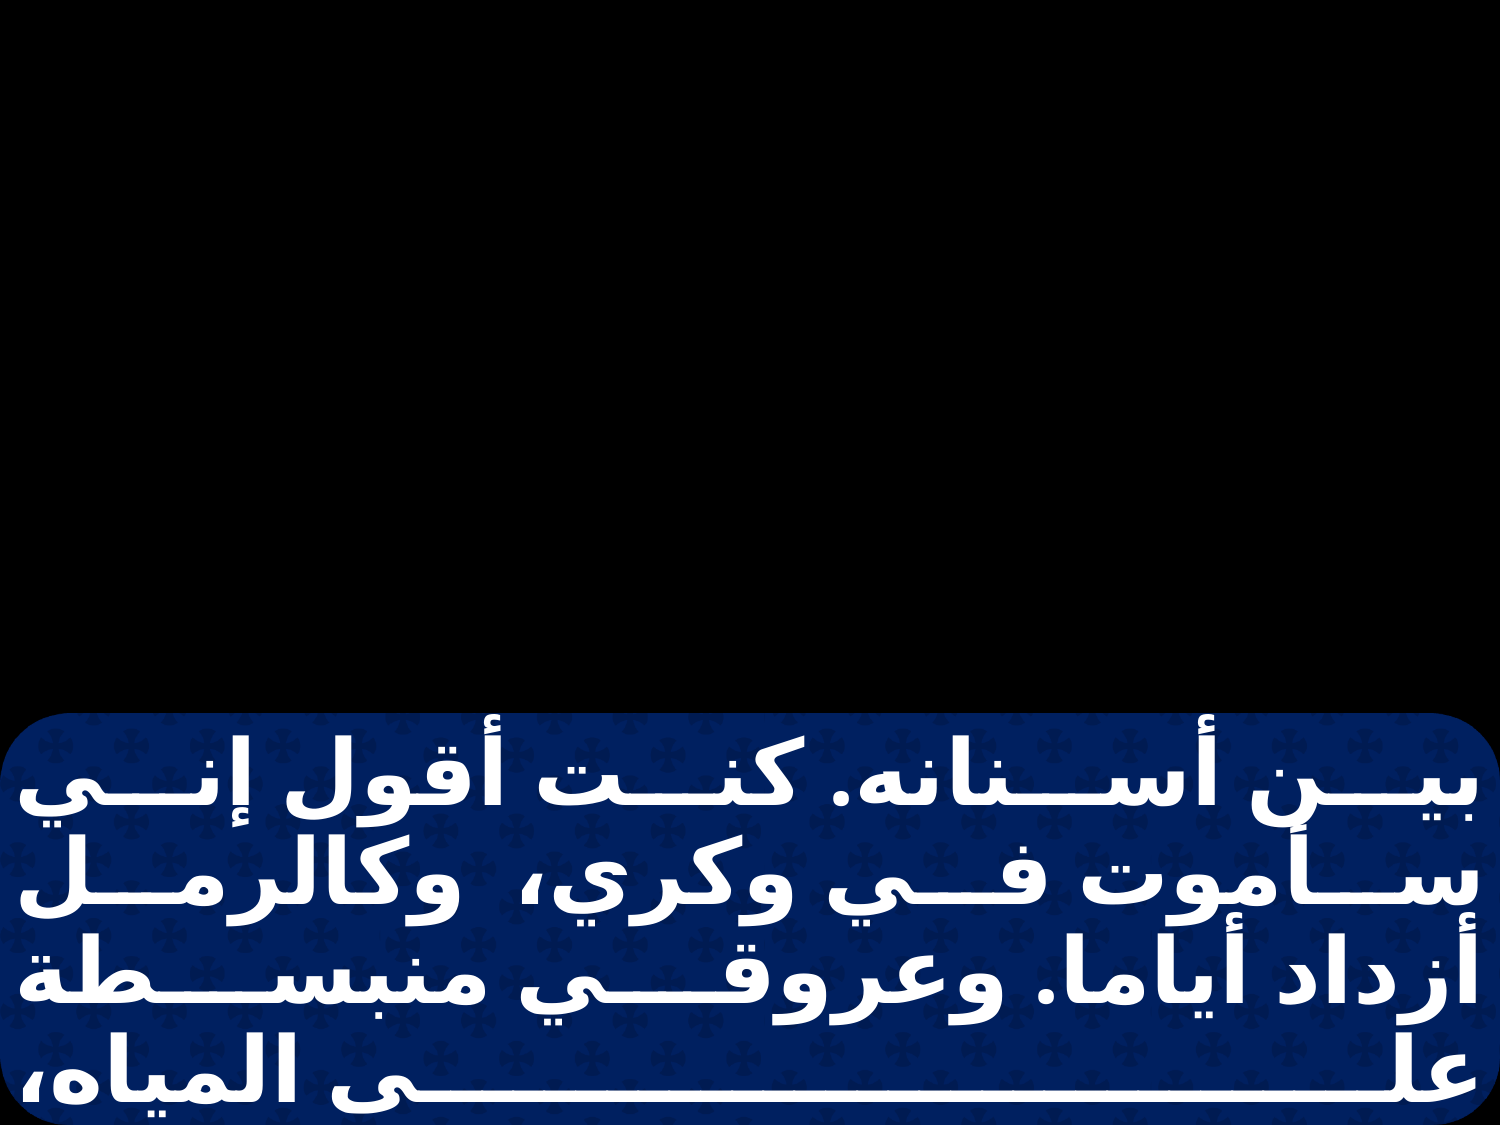

بين أسنانه. كنت أقول إني سأموت في وكري،  وكالرمل أزداد أياما. وعروقي منبسطة على المياه،